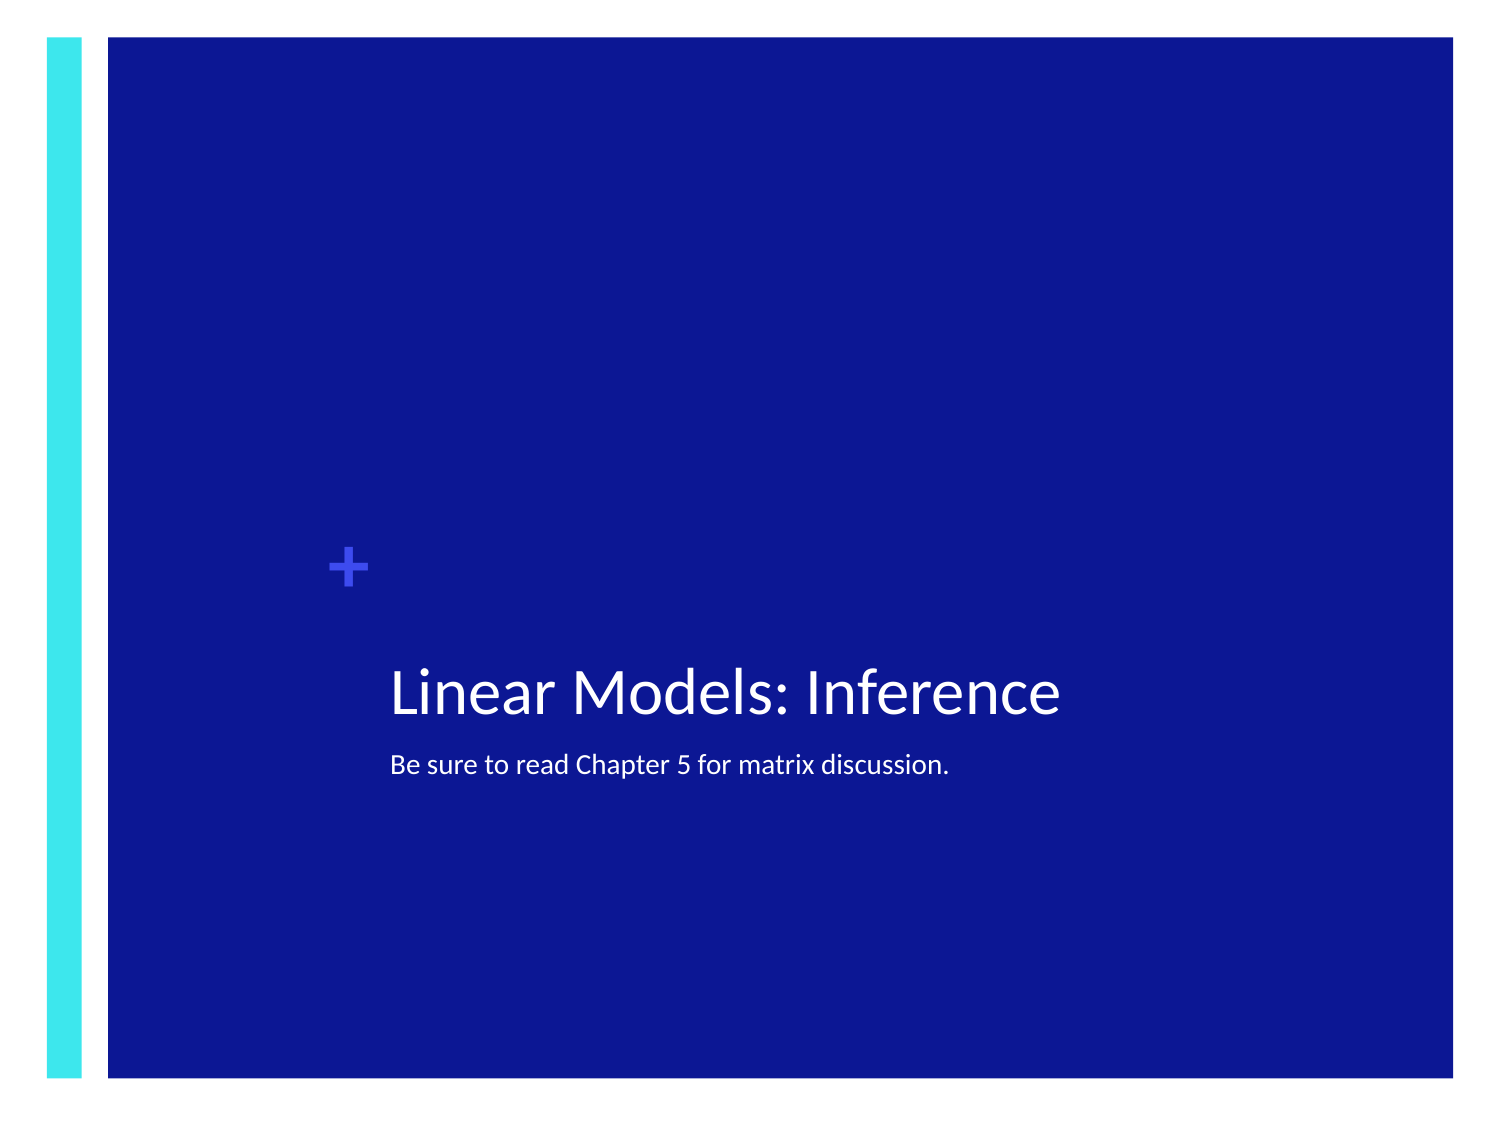

# Linear Models: Inference
Be sure to read Chapter 5 for matrix discussion.